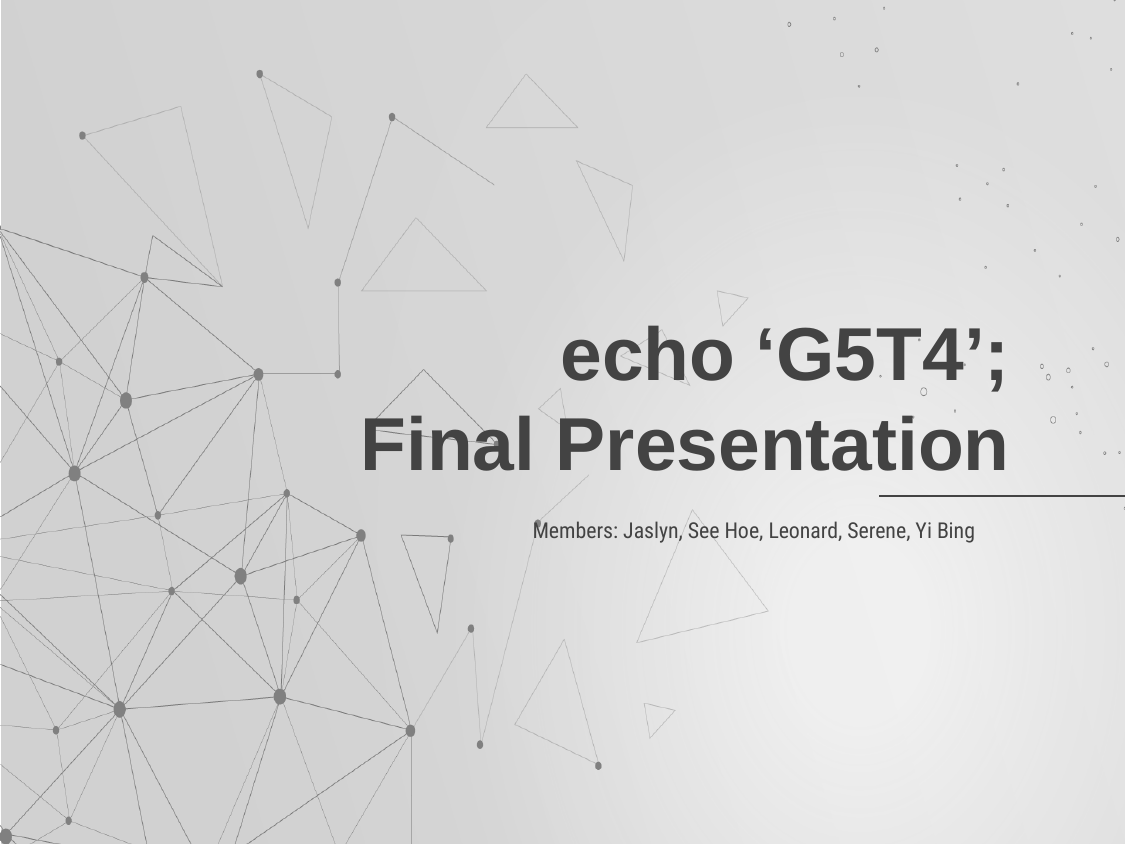

# echo ‘G5T4’;
 Final Presentation
Members: Jaslyn, See Hoe, Leonard, Serene, Yi Bing